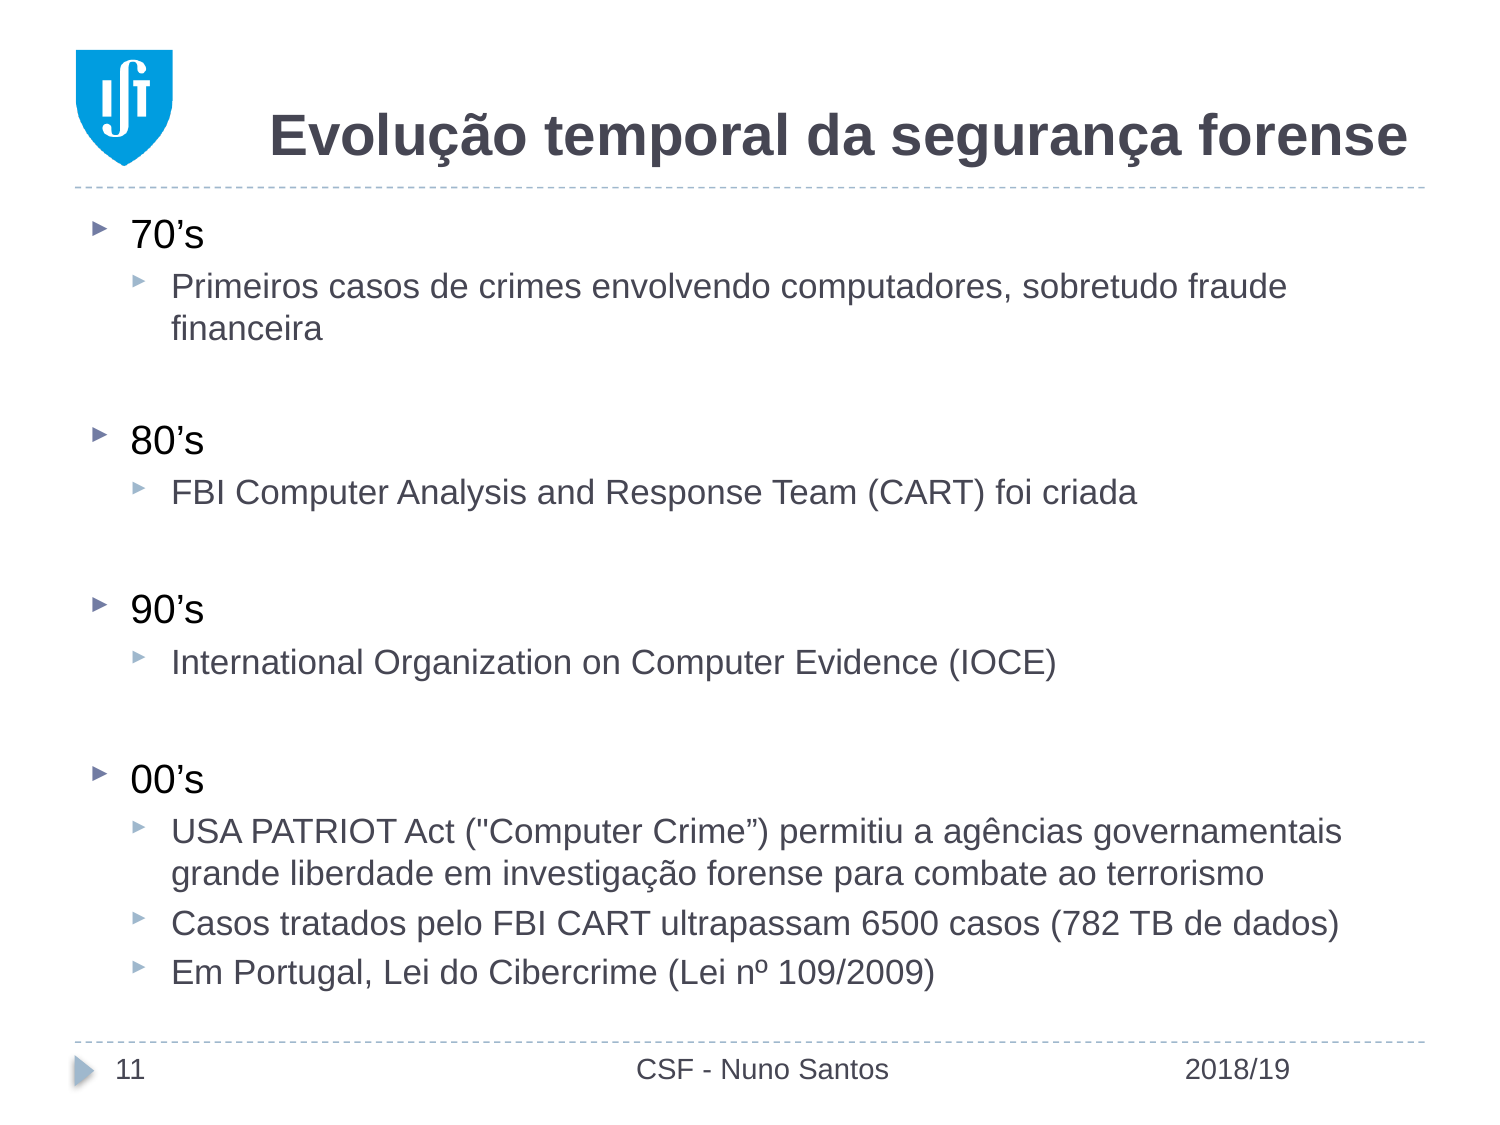

# Evolução temporal da segurança forense
70’s
Primeiros casos de crimes envolvendo computadores, sobretudo fraude financeira

80’s
FBI Computer Analysis and Response Team (CART) foi criada

90’s
International Organization on Computer Evidence (IOCE)

00’s
USA PATRIOT Act ("Computer Crime”) permitiu a agências governamentais grande liberdade em investigação forense para combate ao terrorismo
Casos tratados pelo FBI CART ultrapassam 6500 casos (782 TB de dados)
Em Portugal, Lei do Cibercrime (Lei nº 109/2009)

11
CSF - Nuno Santos
2018/19